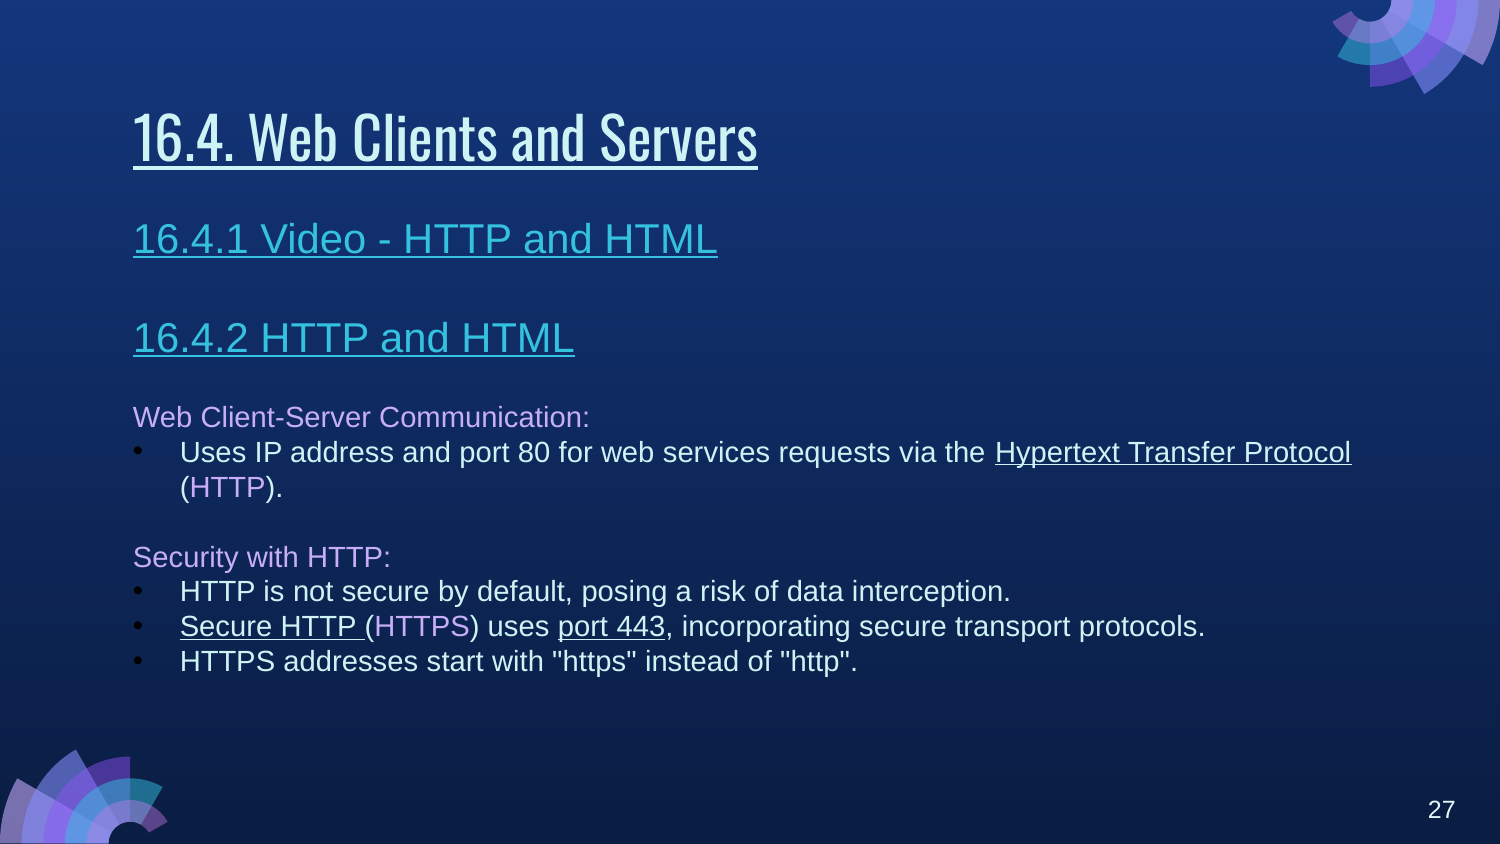

# 16.4. Web Clients and Servers
16.4.1 Video - HTTP and HTML
16.4.2 HTTP and HTML
Web Client-Server Communication:
Uses IP address and port 80 for web services requests via the Hypertext Transfer Protocol (HTTP).

Security with HTTP:
HTTP is not secure by default, posing a risk of data interception.
Secure HTTP (HTTPS) uses port 443, incorporating secure transport protocols.
HTTPS addresses start with "https" instead of "http".
27